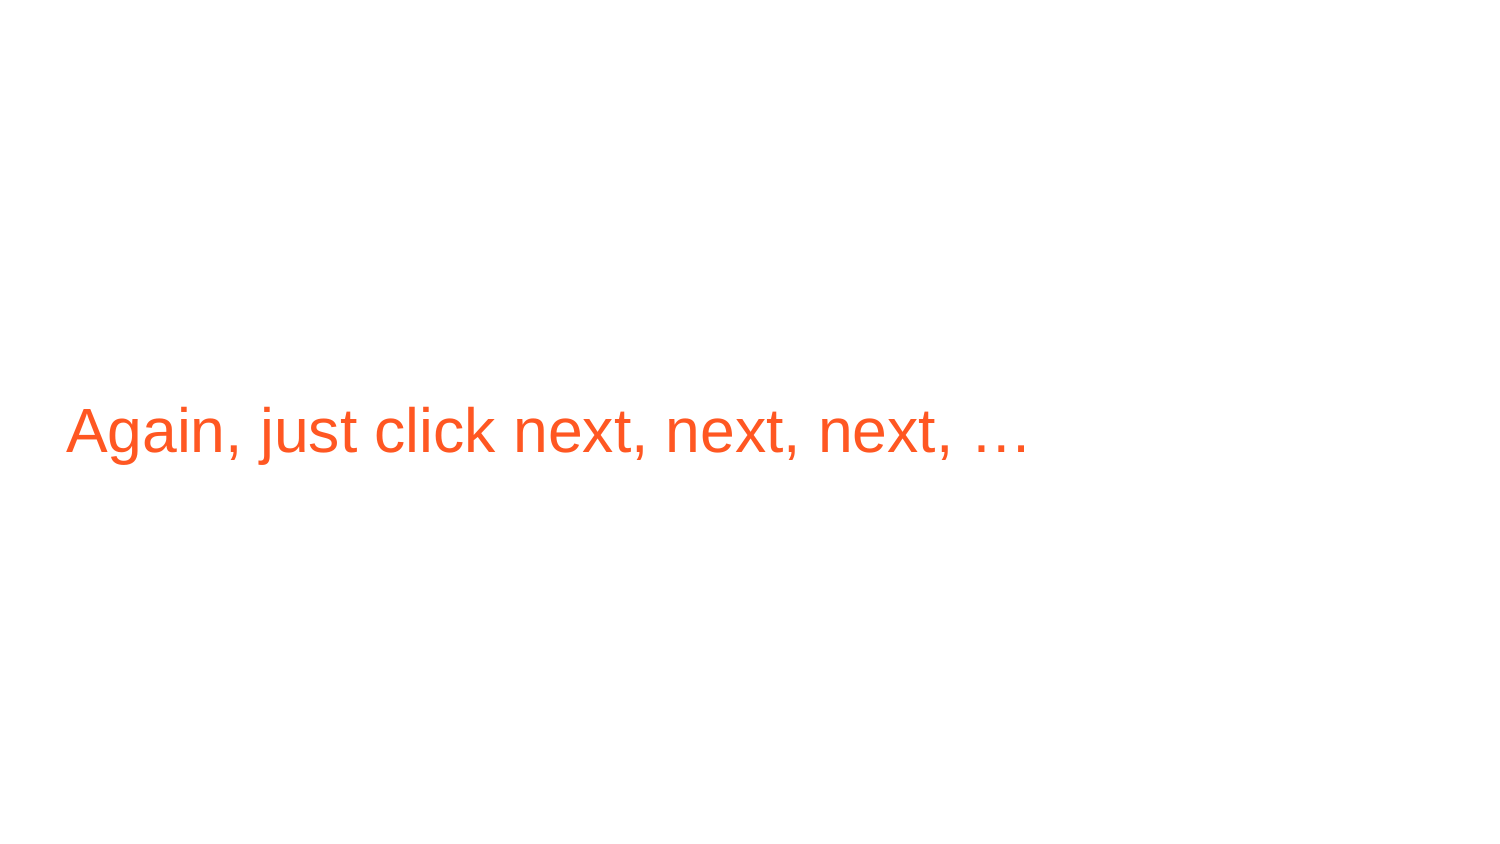

# Again, just click next, next, next, …